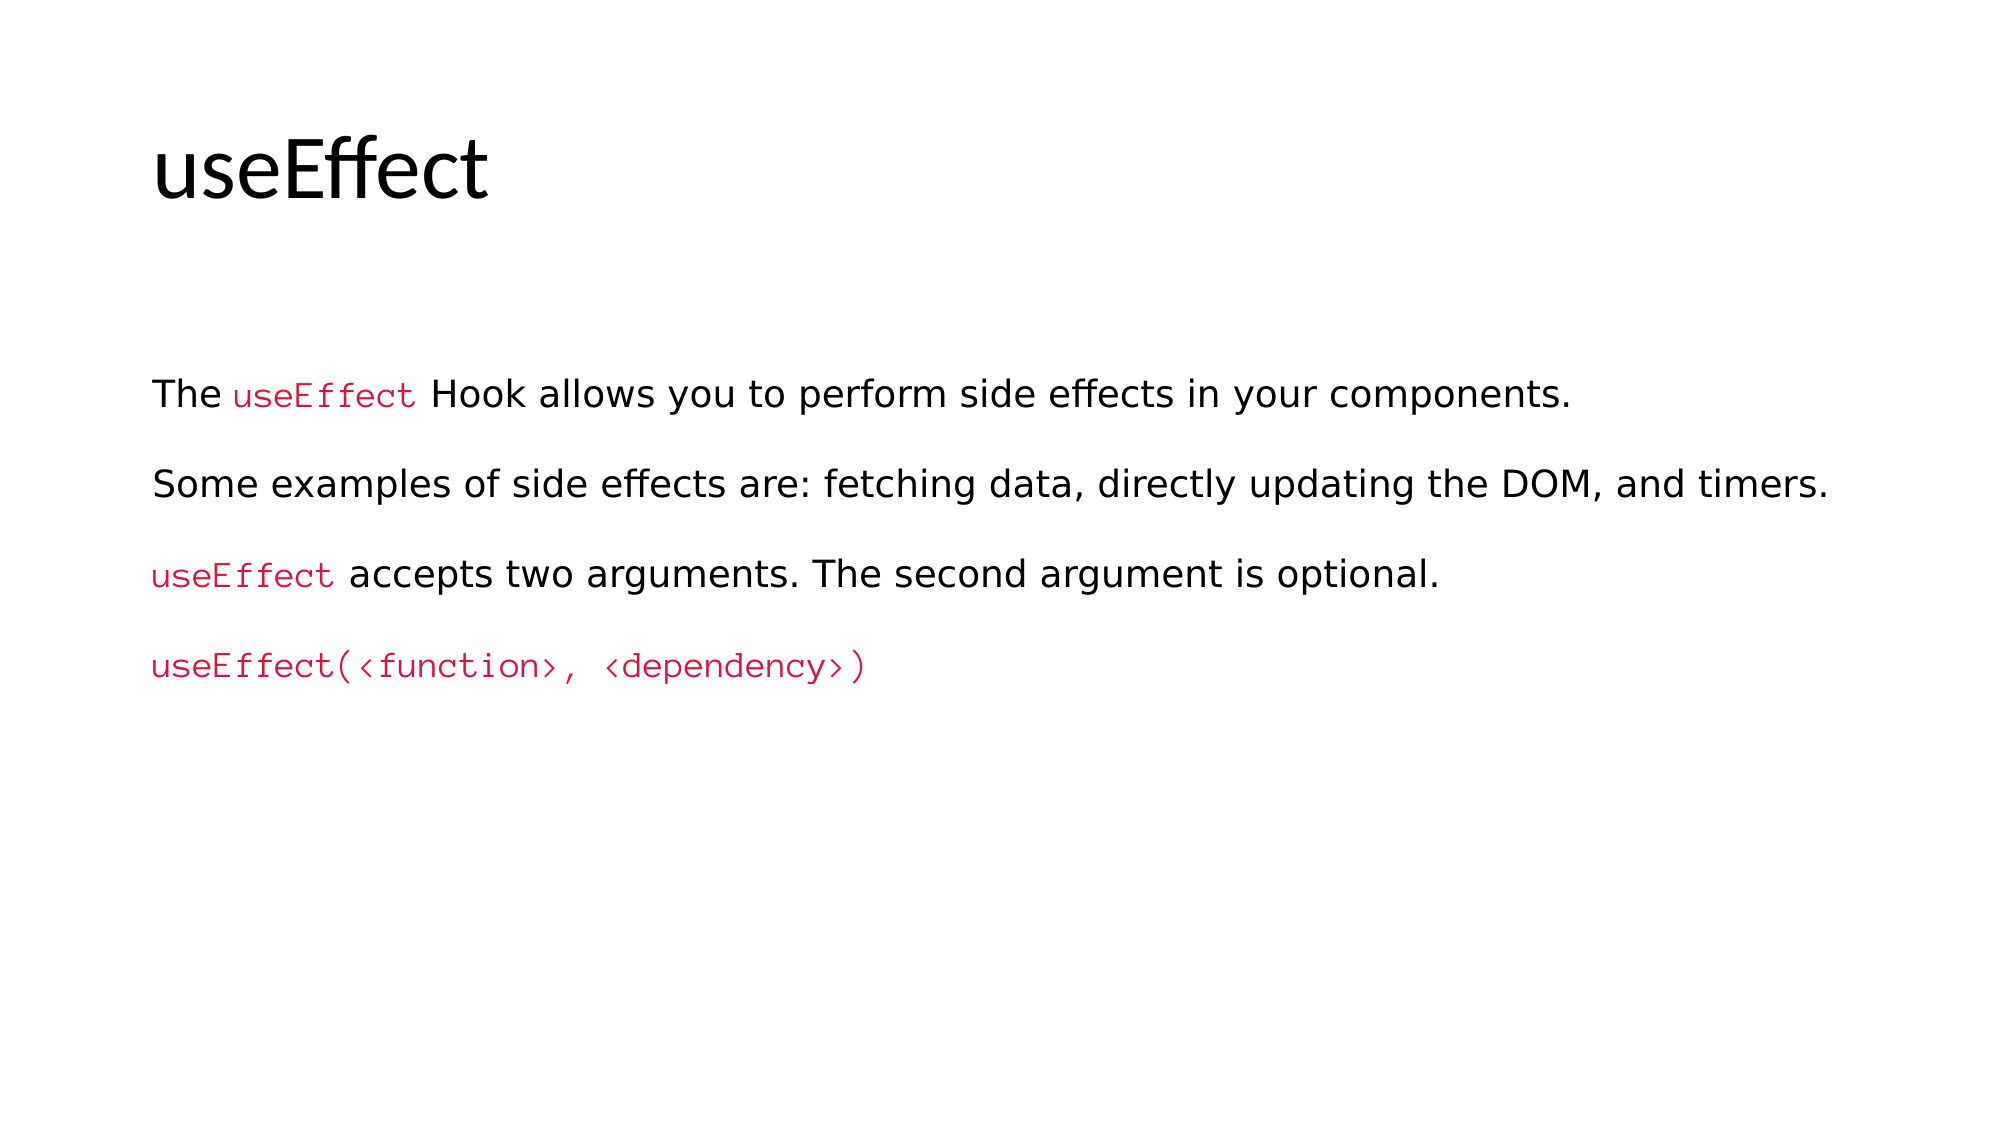

# useEffect
The useEffect Hook allows you to perform side effects in your components.

Some examples of side effects are: fetching data, directly updating the DOM, and timers.

useEffect accepts two arguments. The second argument is optional.

useEffect(<function>, <dependency>)